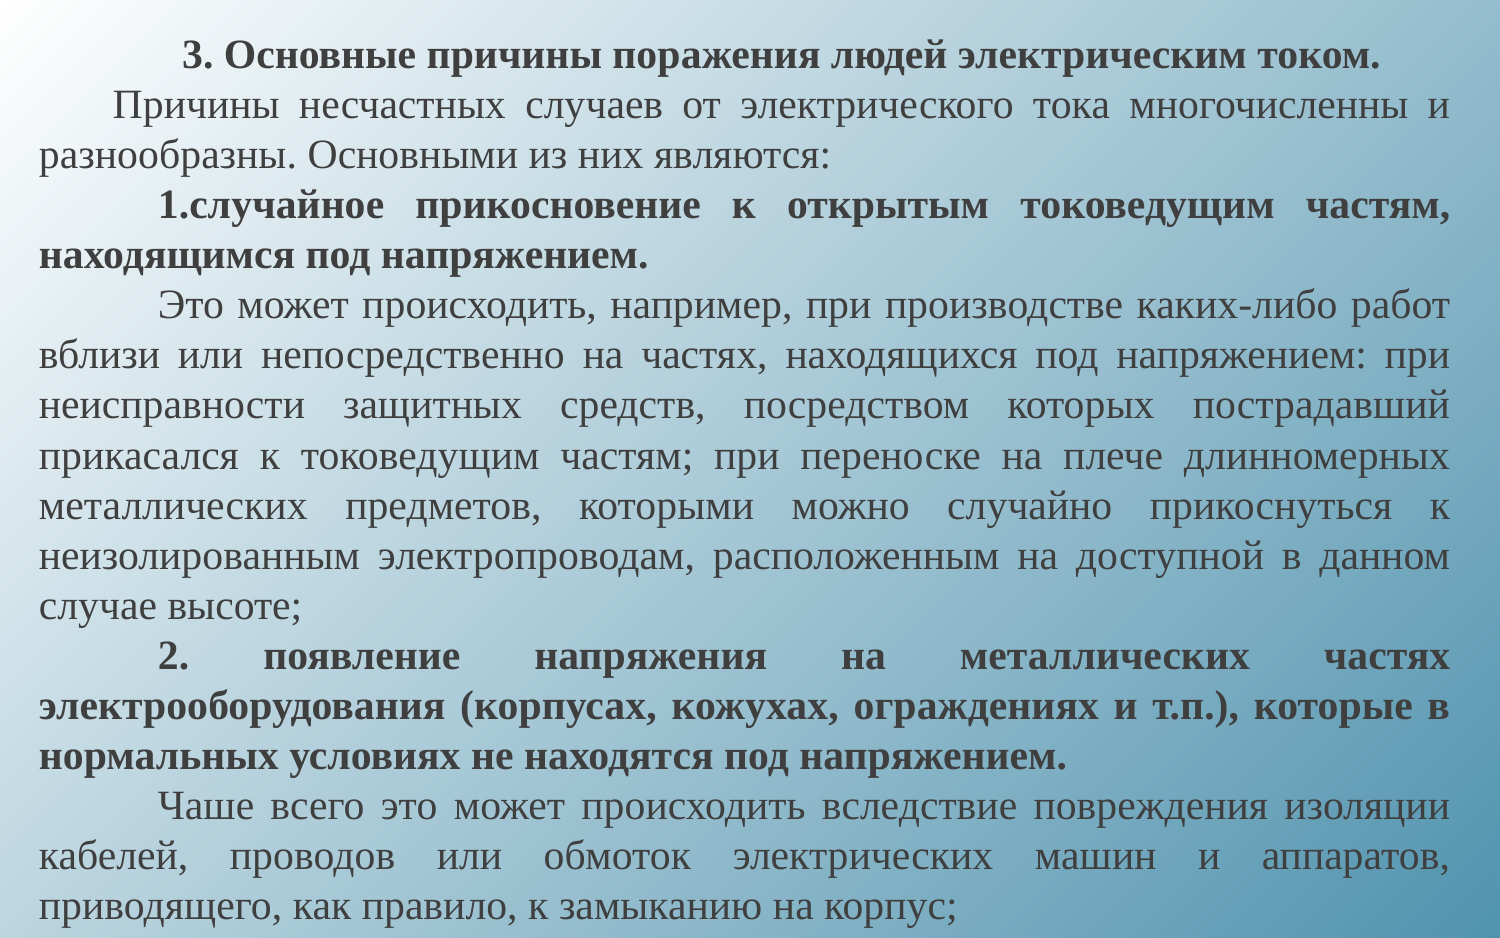

3. Основные причины поражения людей электрическим током.
Причины несчастных случаев от электрического тока многочисленны и разнообразны. Основными из них являются:
случайное прикосновение к открытым токоведущим частям, находящимся под напряжением.
Это может происходить, например, при производстве каких-либо работ вблизи или непосредственно на частях, находящихся под напряжением: при неисправности защитных средств, посредством которых пострадавший прикасался к токоведущим частям; при переноске на плече длинномерных металлических предметов, которыми можно случайно прикоснуться к неизолированным электропроводам, расположенным на доступной в данном случае высоте;
2. появление напряжения на металлических частях электрооборудования (корпусах, кожухах, ограждениях и т.п.), которые в нормальных условиях не находятся под напряжением.
Чаше всего это может происходить вследствие повреждения изоляции кабелей, проводов или обмоток электрических машин и аппаратов, приводящего, как правило, к замыканию на корпус;